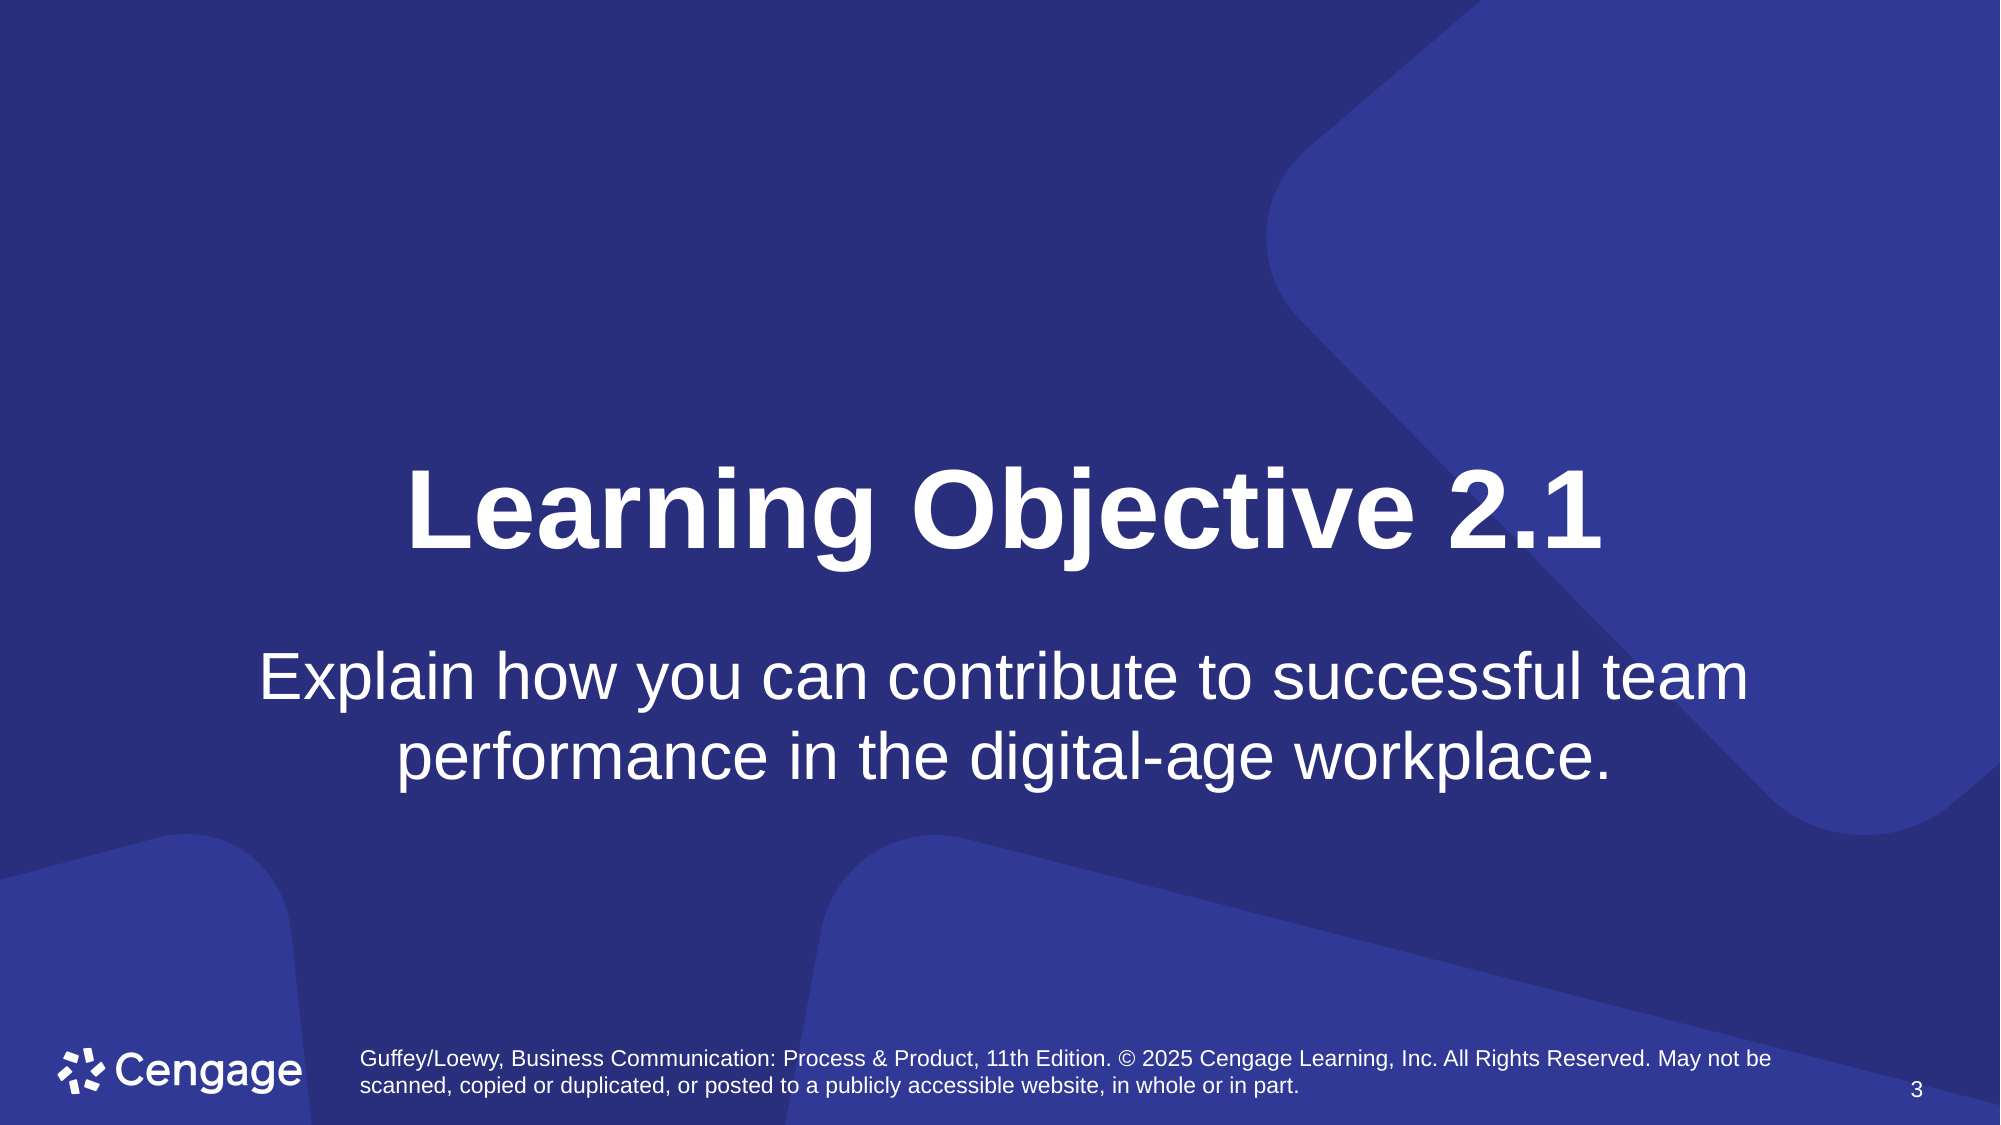

# Learning Objective 2.1
Explain how you can contribute to successful team performance in the digital-age workplace.